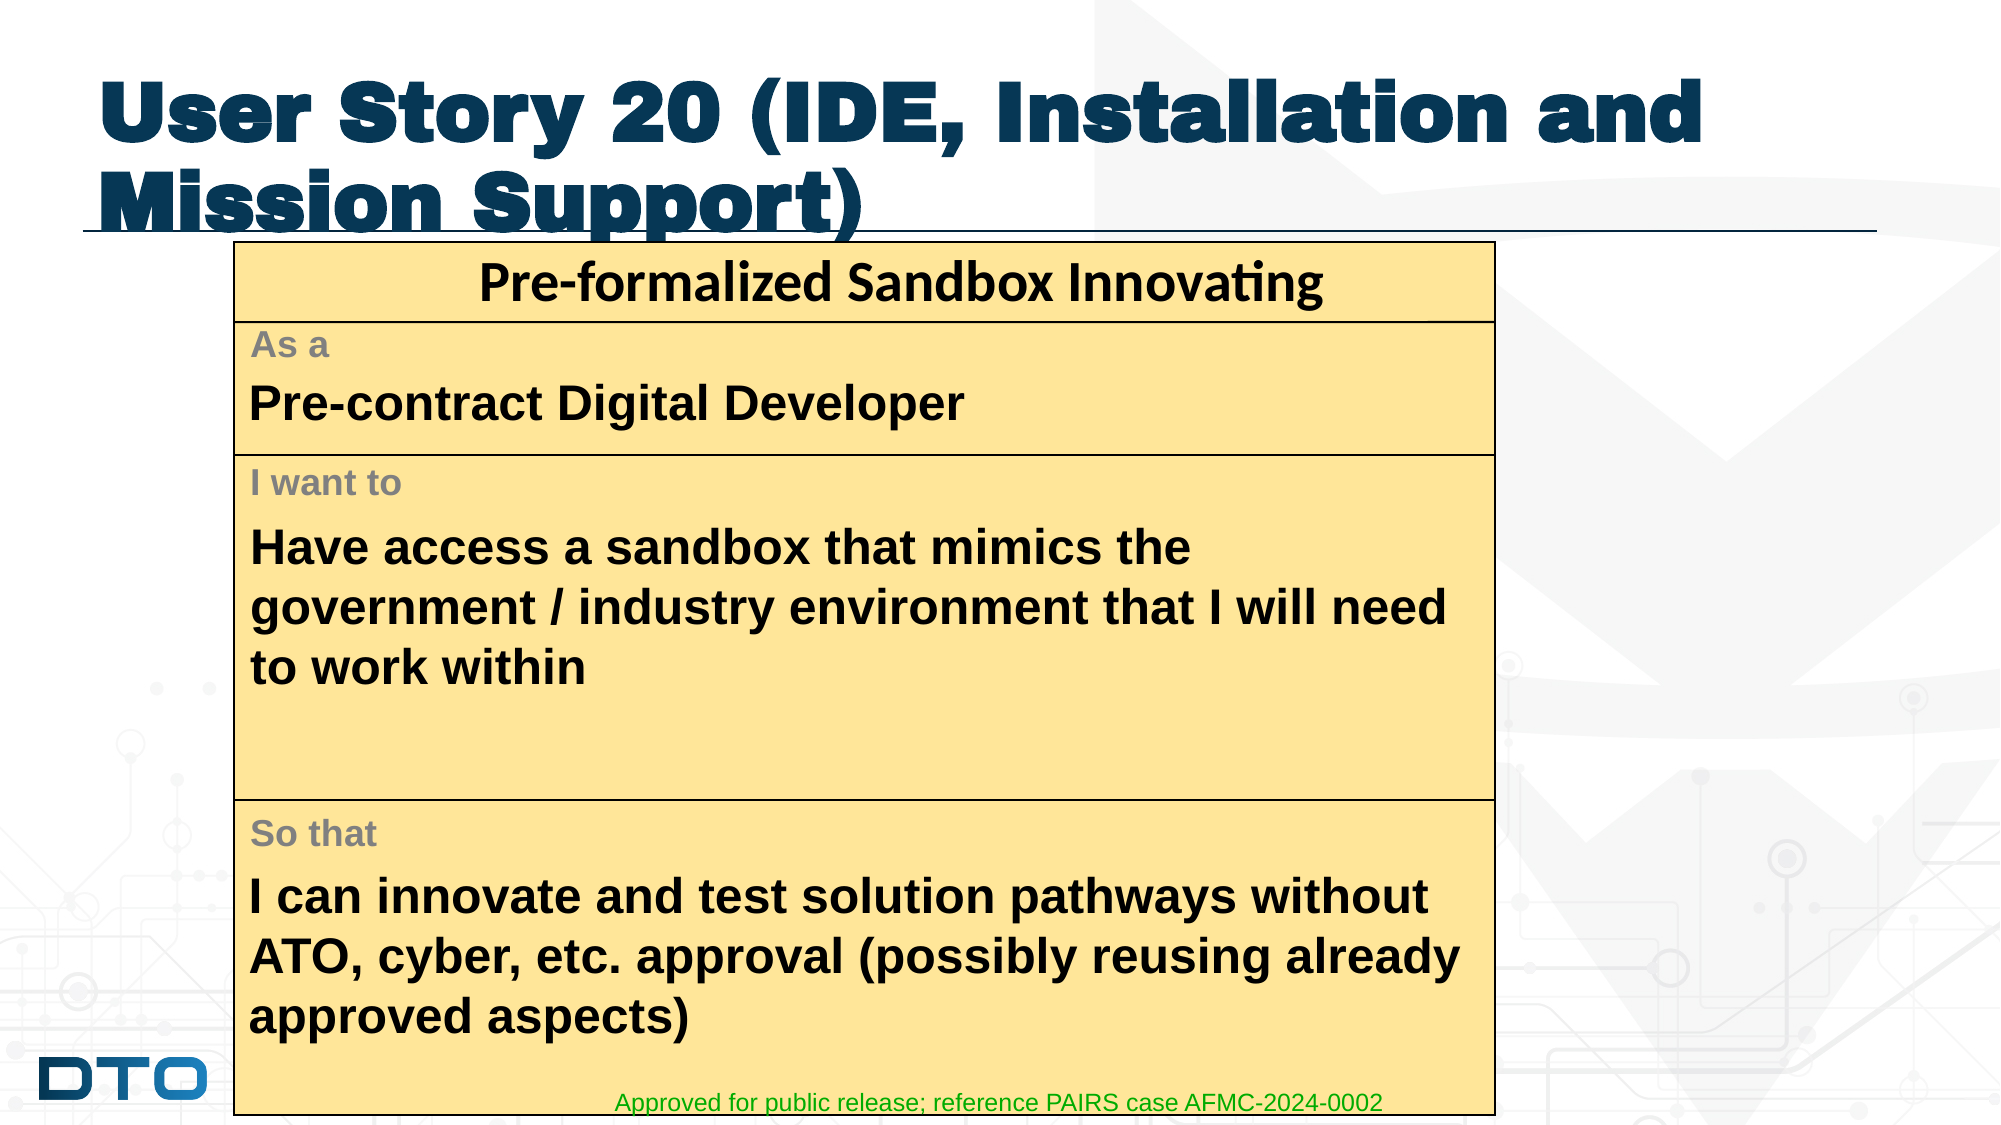

# User Story 20 (IDE, Installation and Mission Support)
Pre-formalized Sandbox Innovating

As a
Pre-contract Digital Developer
I want to
Have access a sandbox that mimics the government / industry environment that I will need to work within
So that
I can innovate and test solution pathways without ATO, cyber, etc. approval (possibly reusing already approved aspects)
Approved for public release; reference PAIRS case AFMC-2024-0002